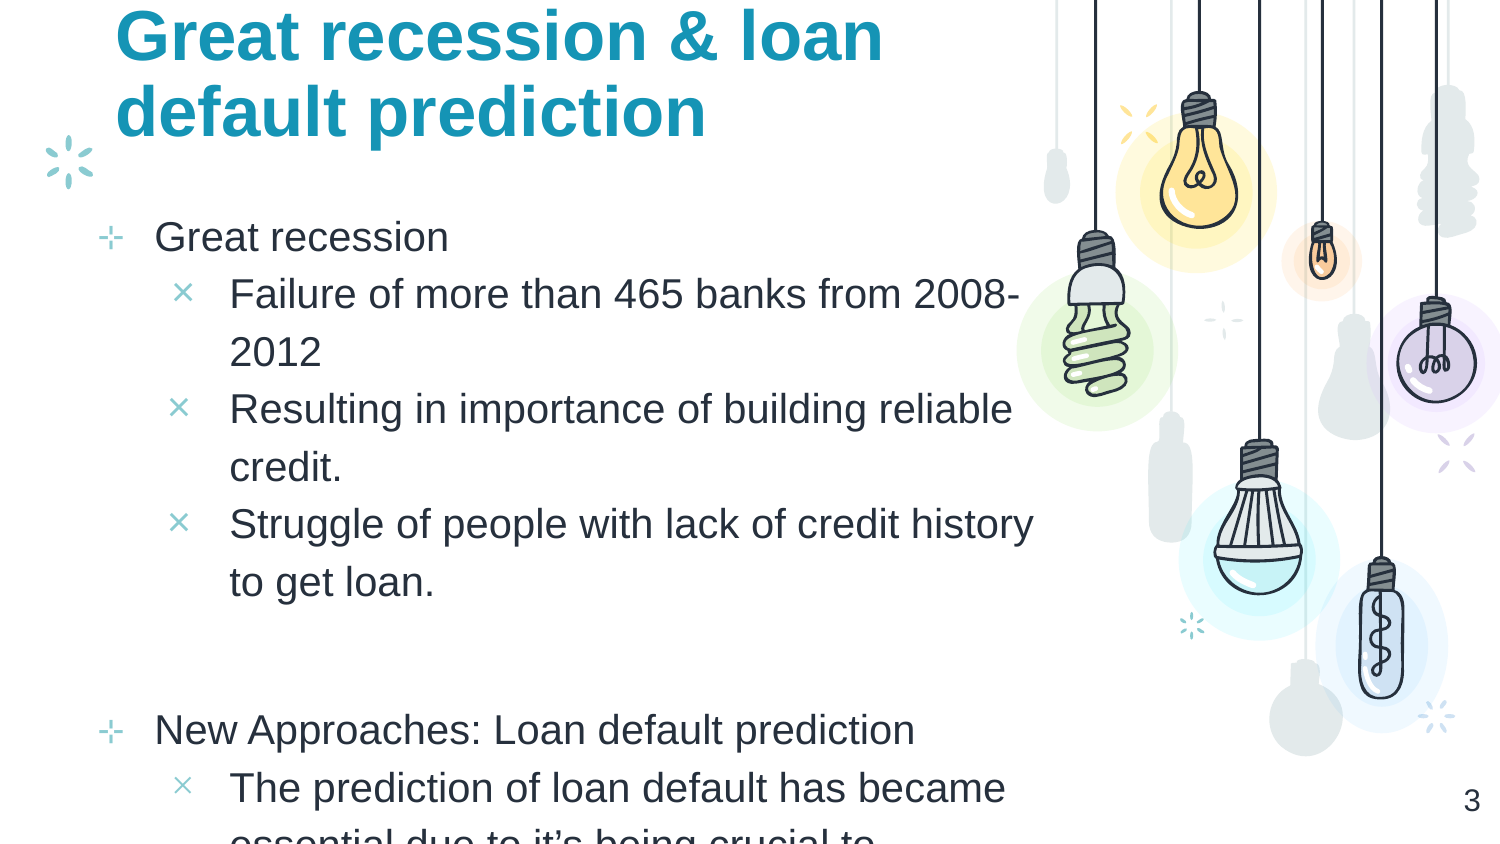

# Great recession & loan default prediction

Great recession
Failure of more than 465 banks from 2008-2012
Resulting in importance of building reliable credit.
Struggle of people with lack of credit history to get loan.

New Approaches: Loan default prediction
The prediction of loan default has became essential due to it’s being crucial to profitability of banks.

3